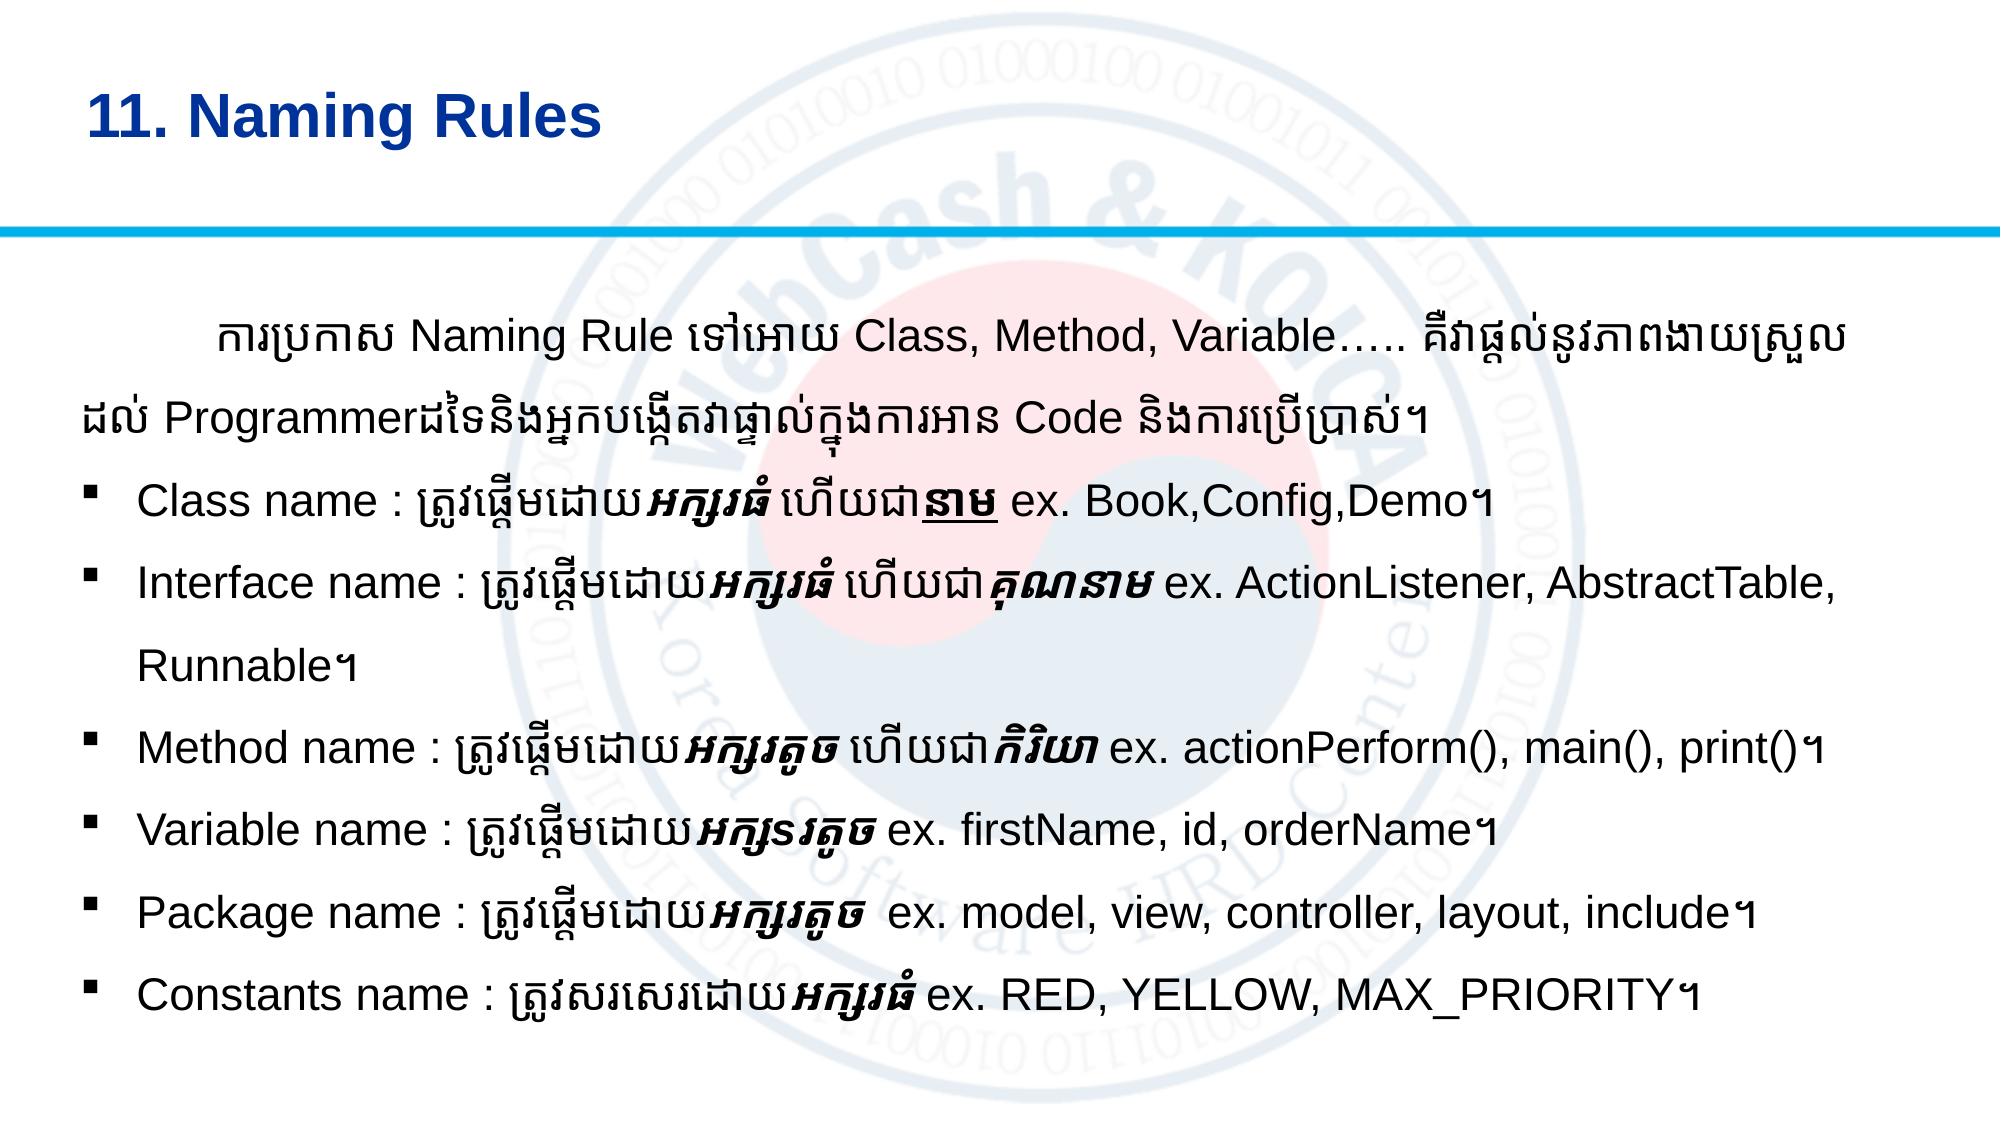

# 11. Naming Rules

     ការប្រកាស Naming Rule ទៅអោយ Class, Method, Variable….. គឺវាផ្តល់នូវភាពងាយស្រួលដល់ Programmerដទៃនិងអ្នកបង្កើតវាផ្ទាល់ក្នុងការអាន Code និងការប្រើប្រាស់។
Class name : ត្រូវផ្ដើមដោយអក្សរធំ ហើយជានាម ex. Book,Config,Demo។
Interface name : ត្រូវផ្តើមដោយអក្សរធំ ហើយជាគុណនាម​ ex. ActionListener, AbstractTable, Runnable។
Method name : ត្រូវផ្តើមដោយអក្សរតូច​ ហើយជាកិរិយា ex. actionPerform(), main(), print()​។
Variable name : ត្រូវផ្ដើមដោយអក្សsរតូច ex. firstName, id, orderName​។
Package name : ត្រូវផ្ដើមដោយអក្សរតូច  ex. model, view, controller, layout, include។
Constants name : ត្រូវសរសេរដោយអក្សរធំ ex. RED, YELLOW, MAX_PRIORITY។